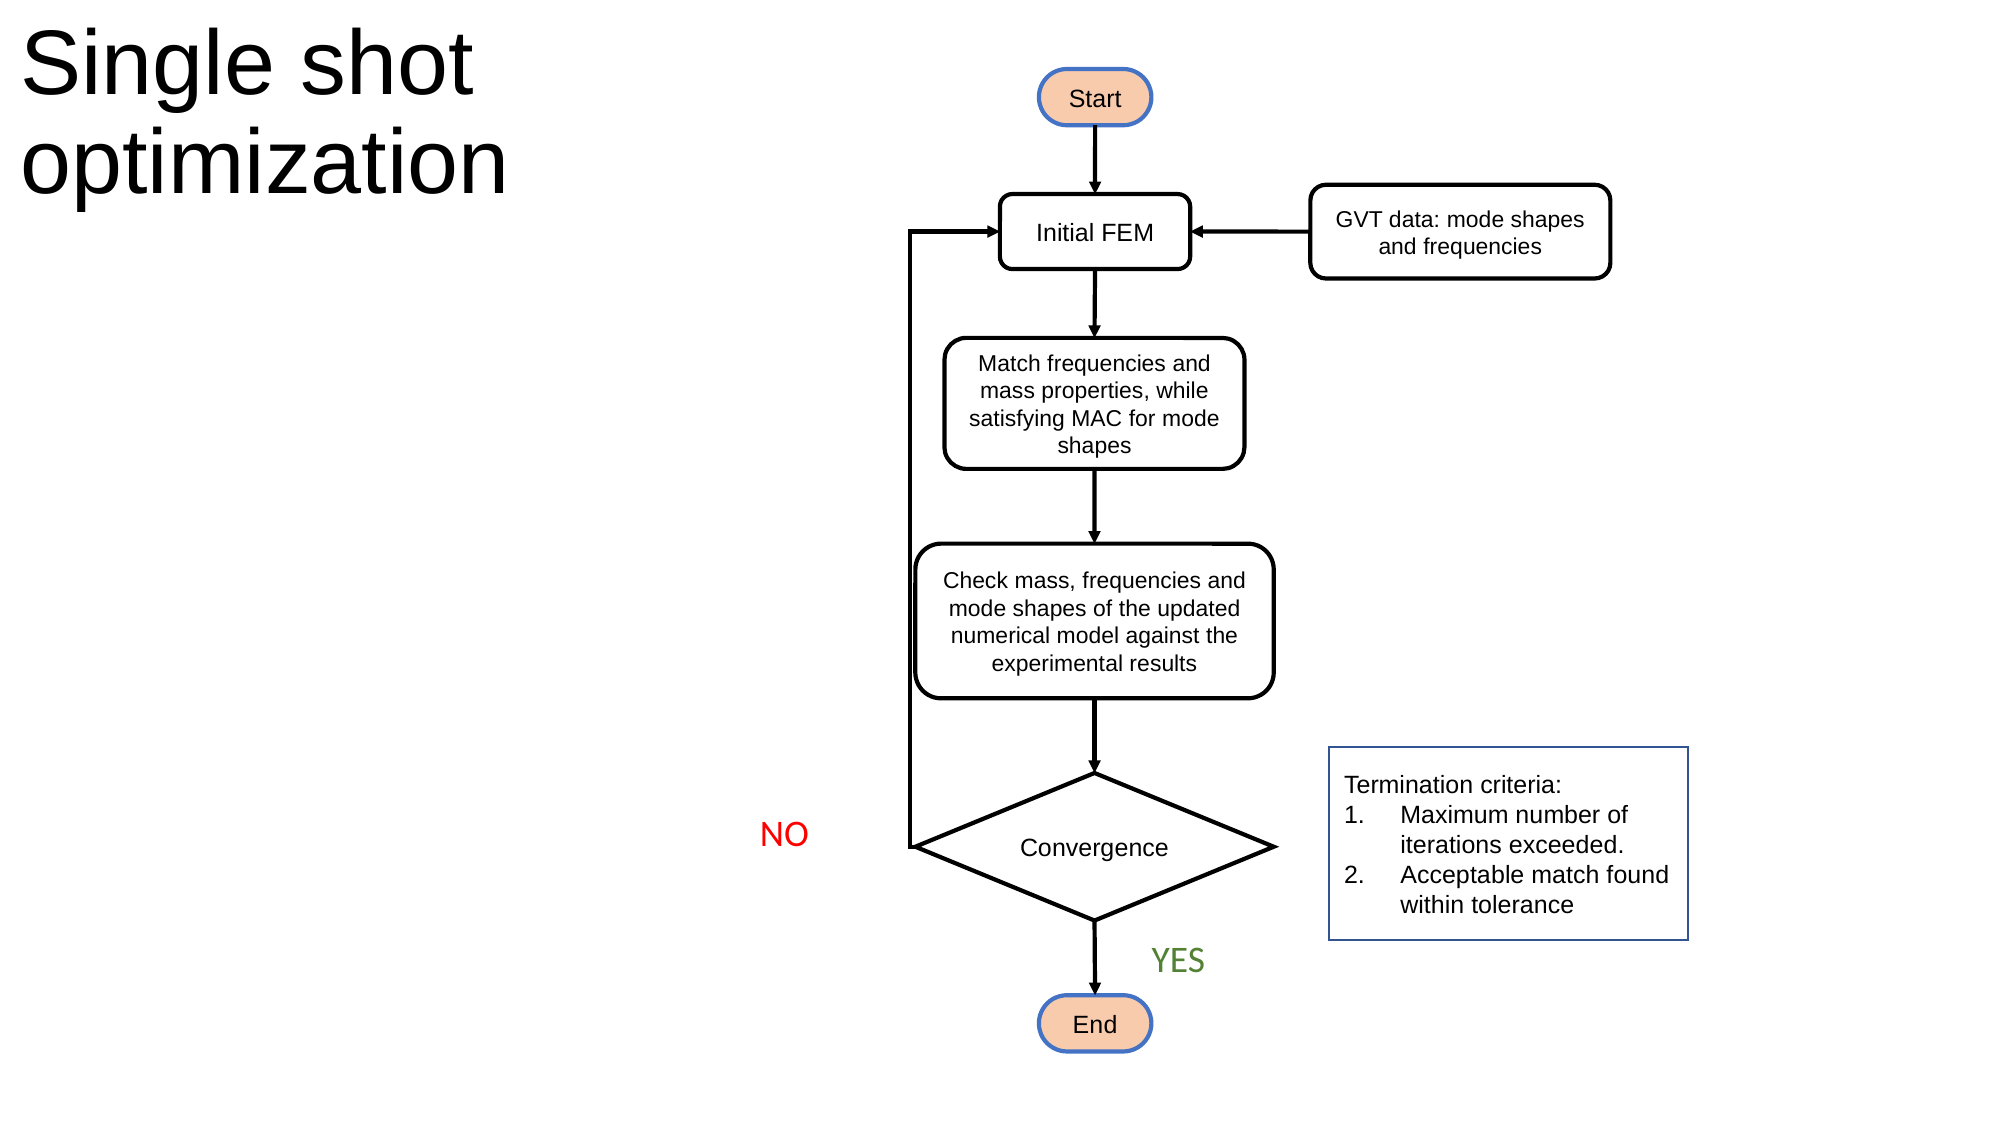

# Single shot optimization
Start
GVT data: mode shapes and frequencies
Initial FEM
Match frequencies and mass properties, while satisfying MAC for mode shapes
Check mass, frequencies and mode shapes of the updated numerical model against the experimental results
Termination criteria:
Maximum number of iterations exceeded.
Acceptable match found within tolerance
Convergence
NO
YES
End